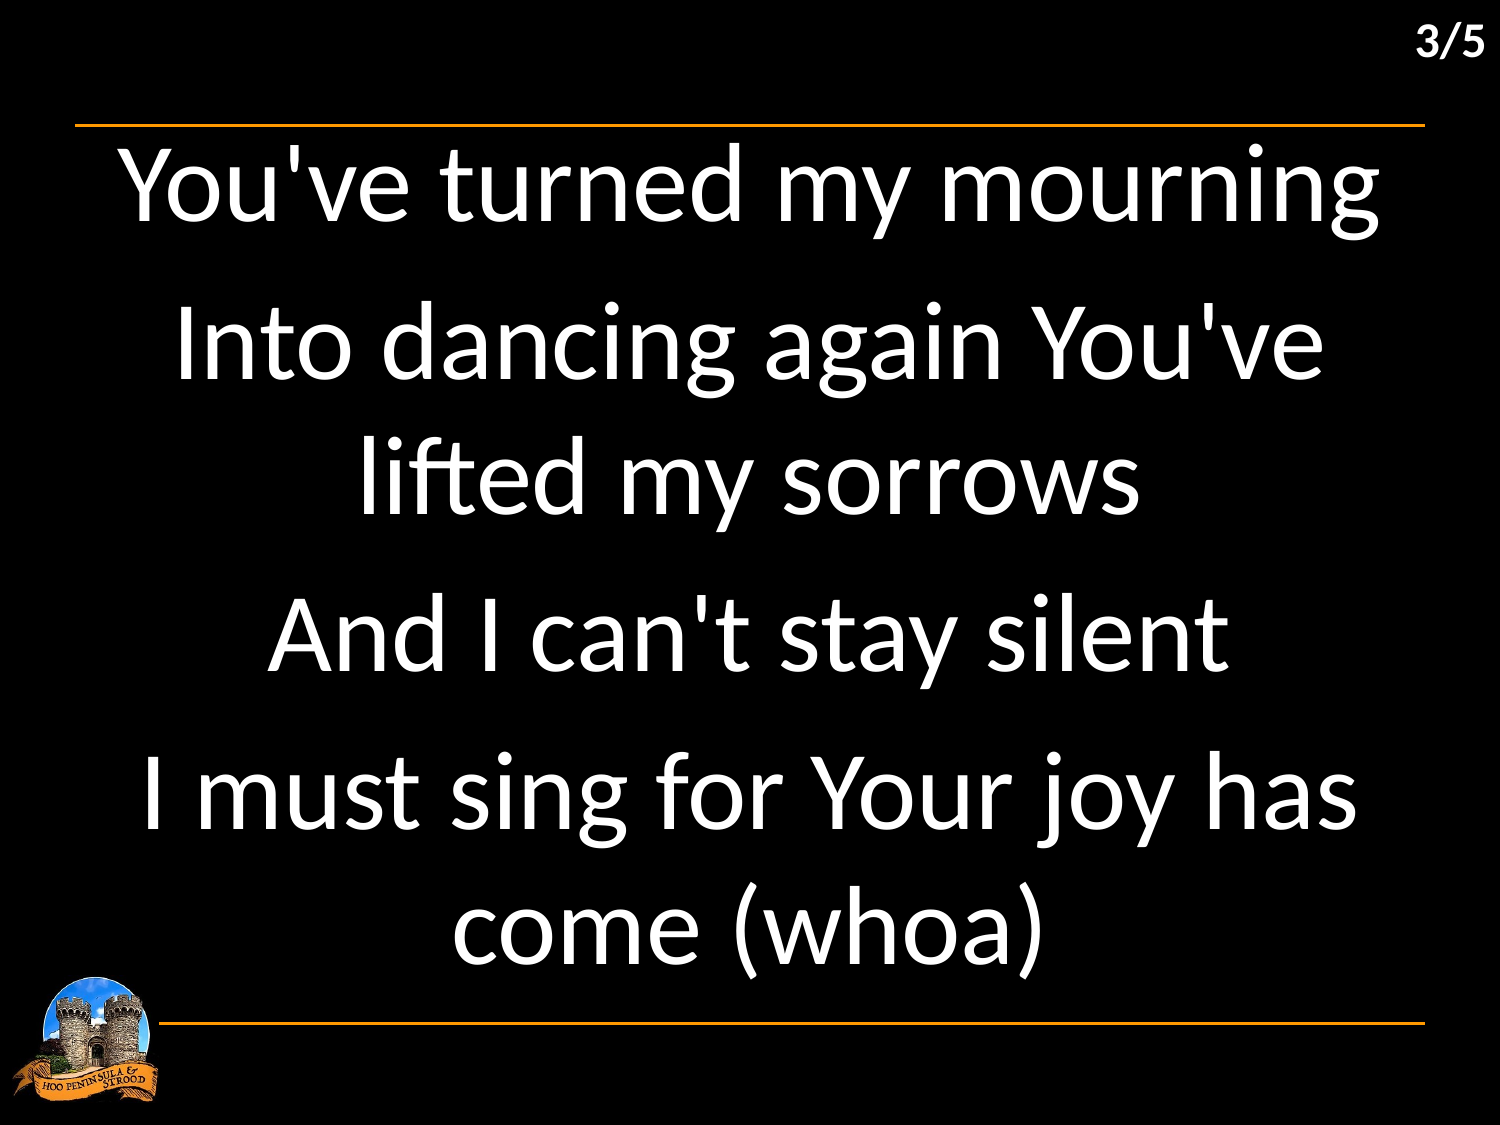

3/5
You've turned my mourning
Into dancing again You've lifted my sorrows
And I can't stay silent
I must sing for Your joy has come (whoa)